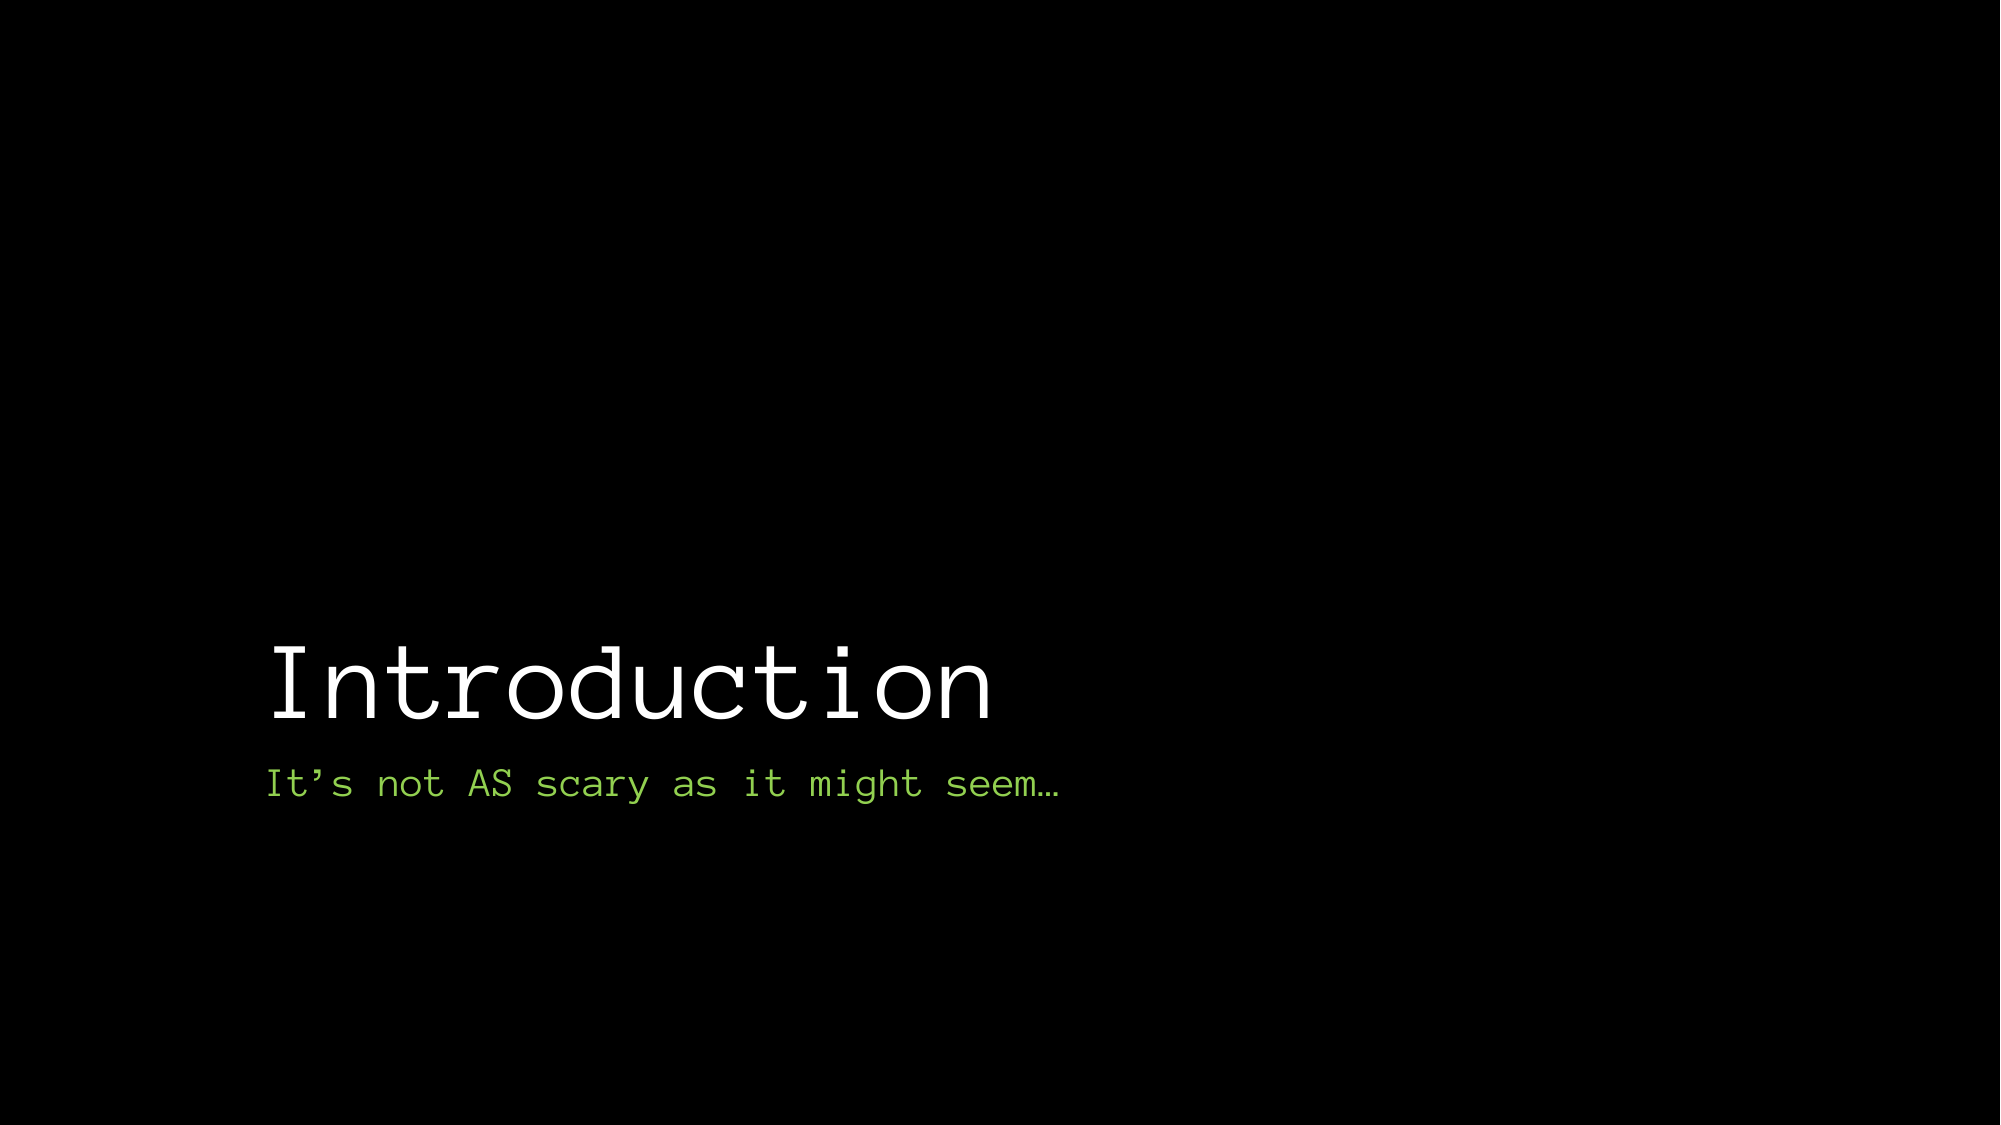

# Introduction
It’s not AS scary as it might seem…